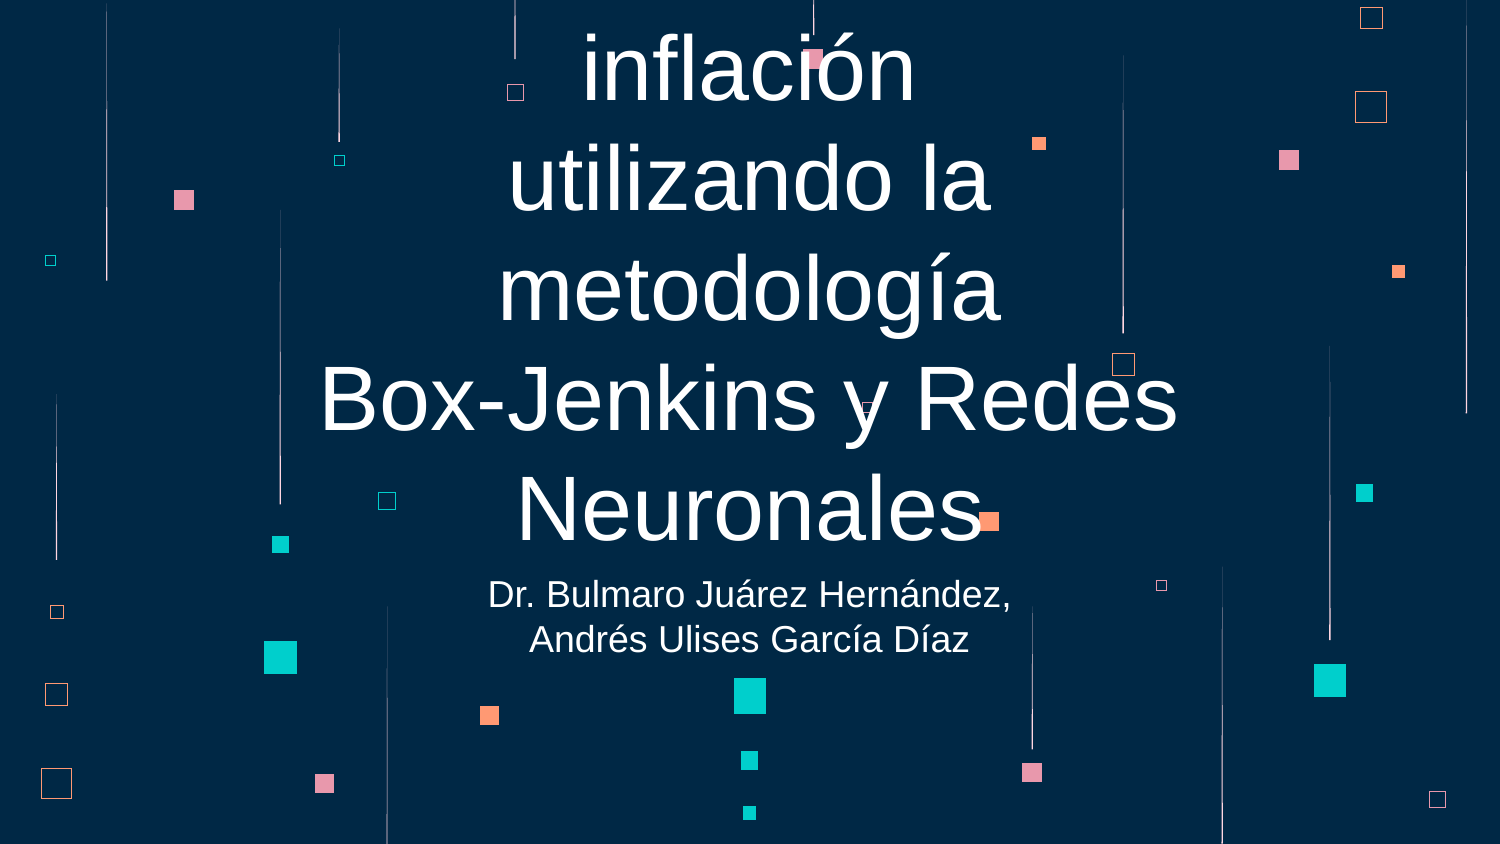

# Estimaciones de inflación utilizando la metodología Box-Jenkins y Redes Neuronales

Dr. Bulmaro Juárez Hernández, Andrés Ulises García Díaz